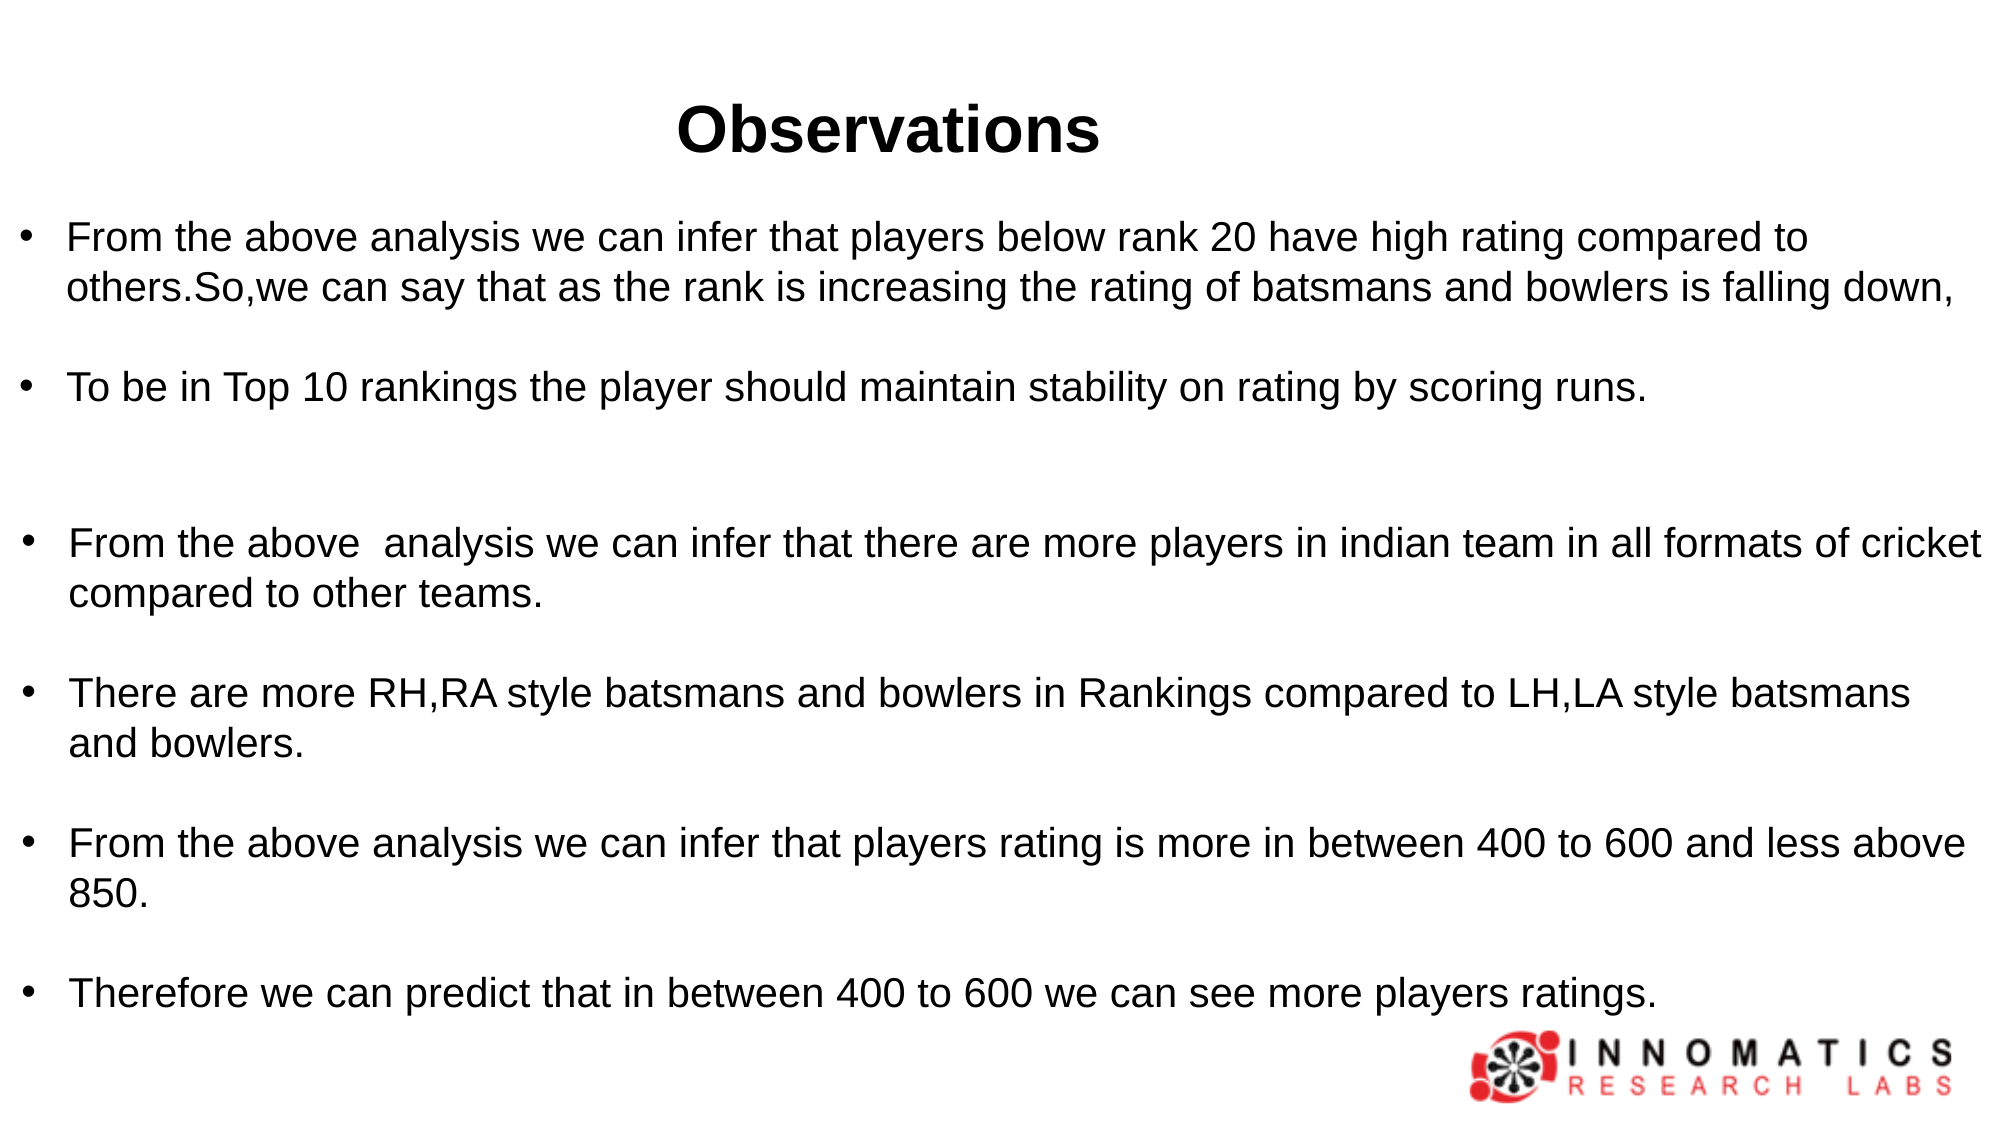

Observations

From the above analysis we can infer that players below rank 20 have high rating compared to others.So,we can say that as the rank is increasing the rating of batsmans and bowlers is falling down,

To be in Top 10 rankings the player should maintain stability on rating by scoring runs.

From the above  analysis we can infer that there are more players in indian team in all formats of cricket compared to other teams.

There are more RH,RA style batsmans and bowlers in Rankings compared to LH,LA style batsmans and bowlers.

From the above analysis we can infer that players rating is more in between 400 to 600 and less above  850.

Therefore we can predict that in between 400 to 600 we can see more players ratings.